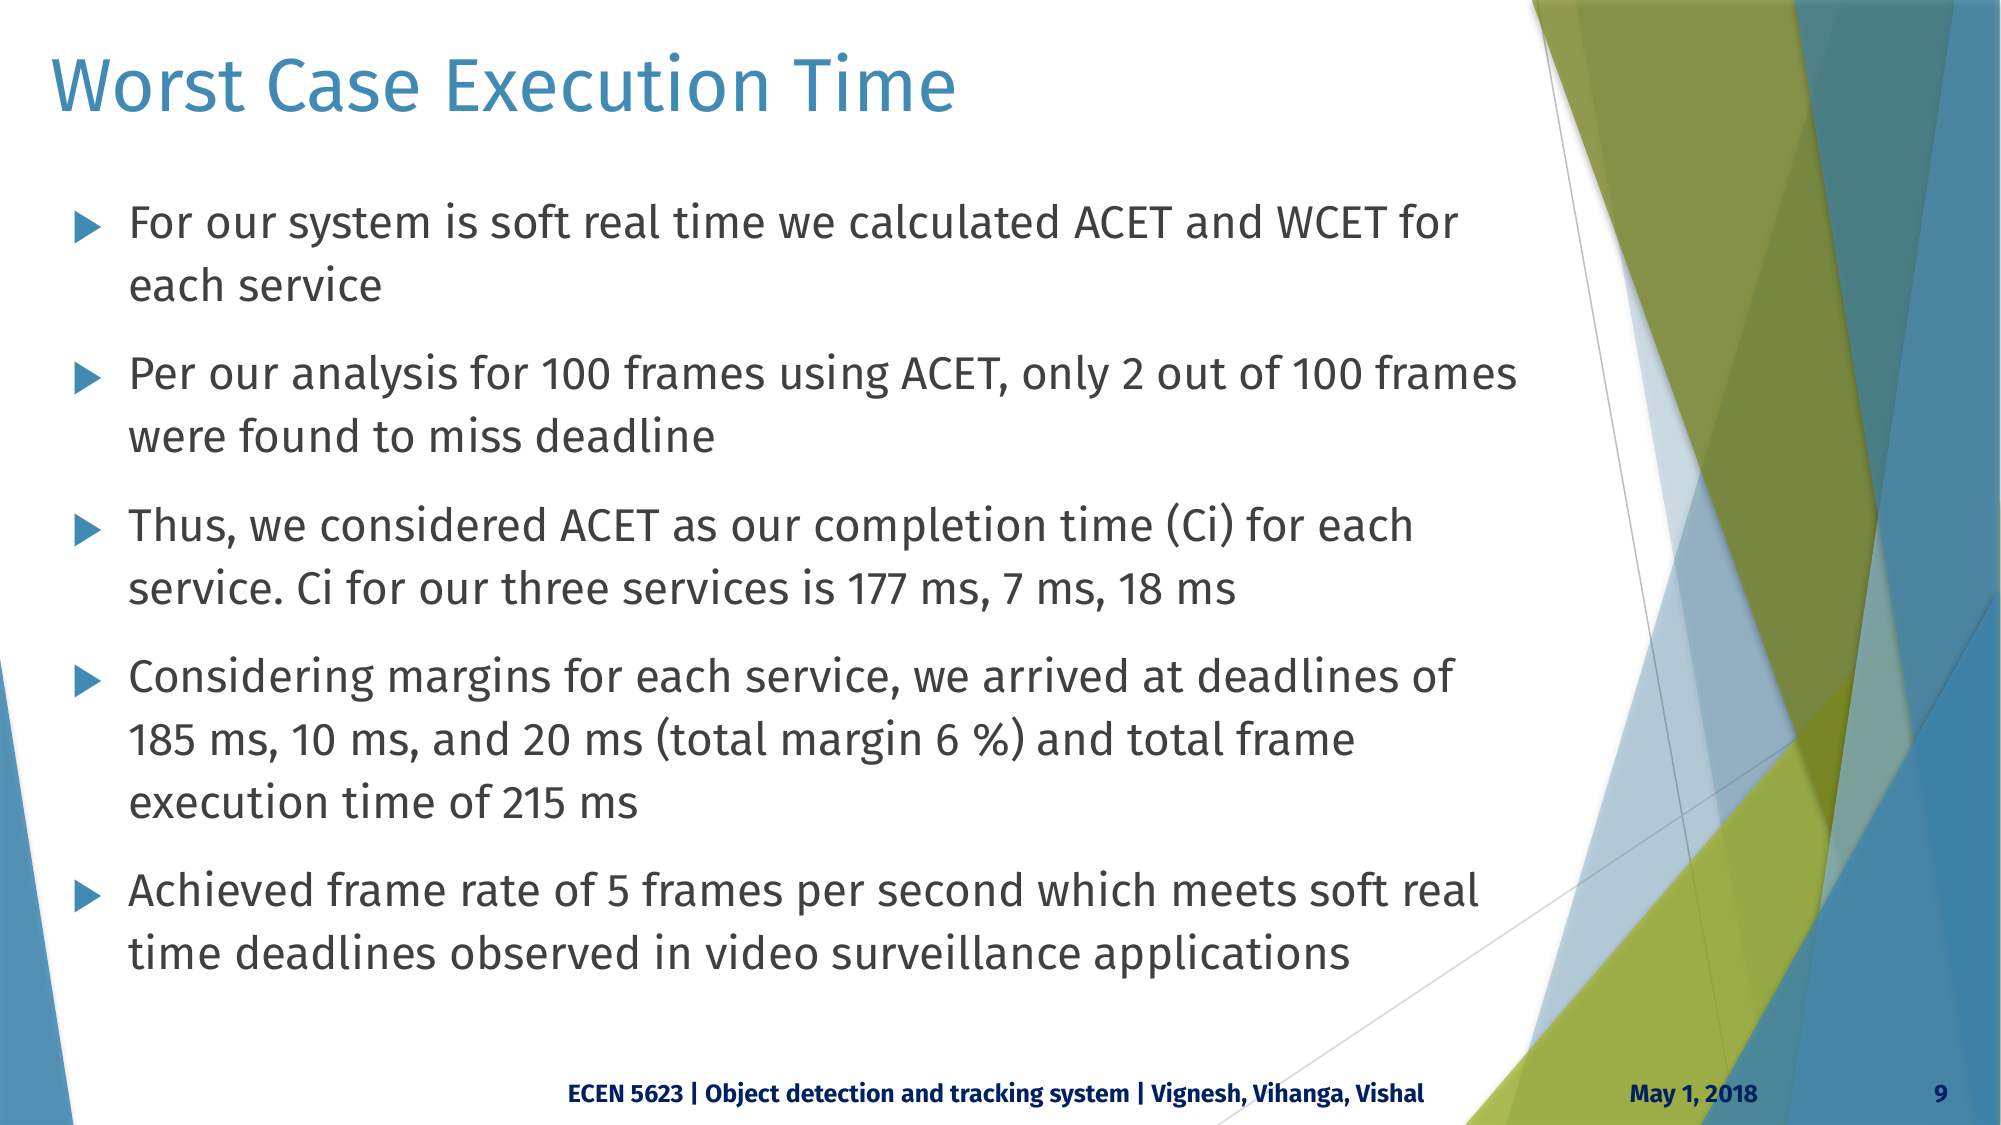

# Worst Case Execution Time
For our system is soft real time we calculated ACET and WCET for each service
Per our analysis for 100 frames using ACET, only 2 out of 100 frames were found to miss deadline
Thus, we considered ACET as our completion time (Ci) for each service. Ci for our three services is 177 ms, 7 ms, 18 ms
Considering margins for each service, we arrived at deadlines of 185 ms, 10 ms, and 20 ms (total margin 6 %) and total frame execution time of 215 ms
Achieved frame rate of 5 frames per second which meets soft real time deadlines observed in video surveillance applications

ECEN 5623 | Object detection and tracking system | Vignesh, Vihanga, Vishal
May 1, 2018
9